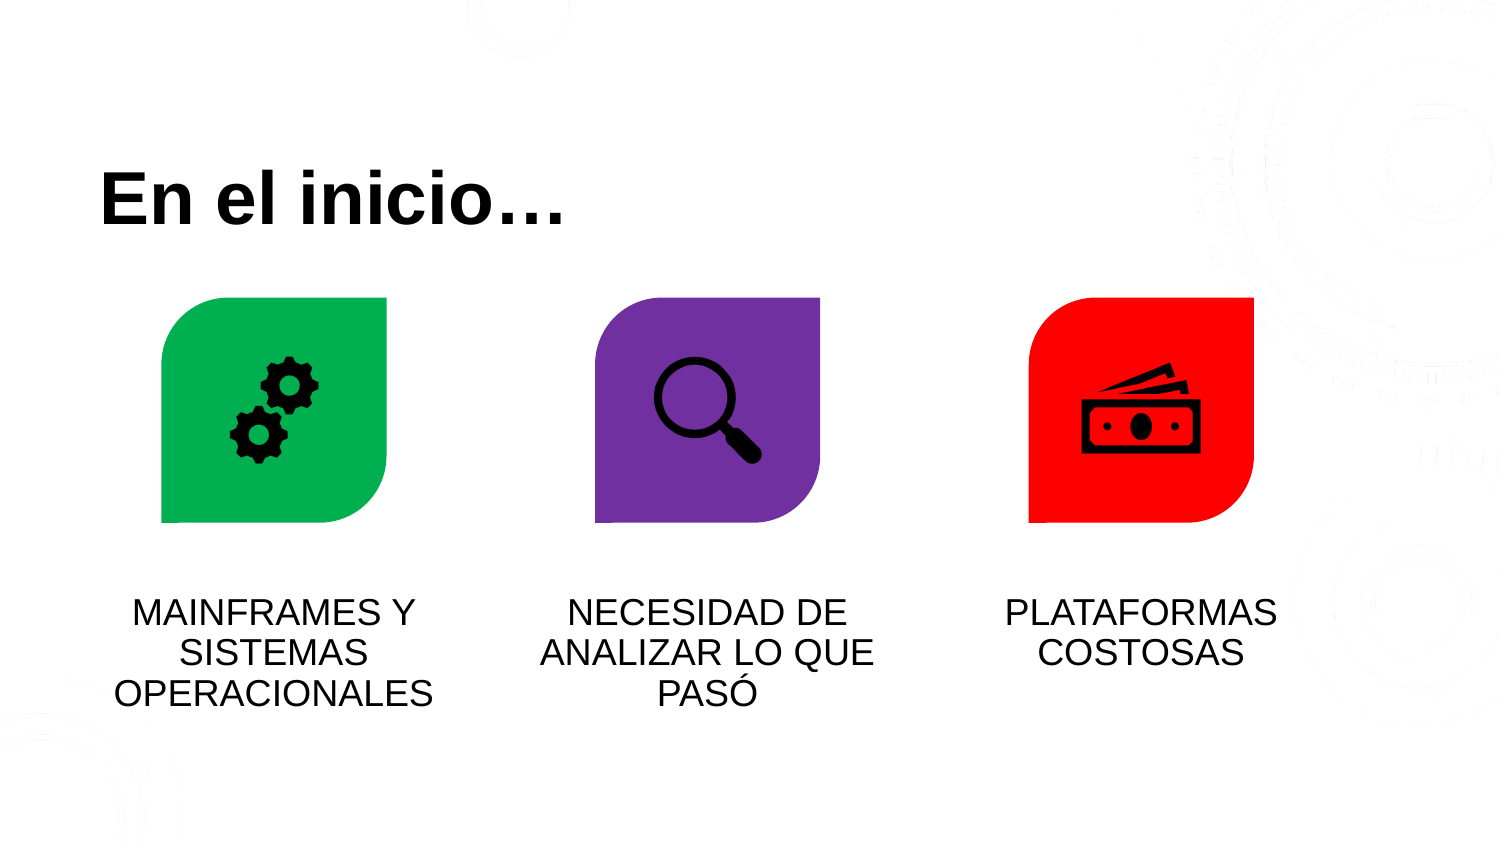

# En el inicio…

MAINFRAMES Y SISTEMAS OPERACIONALES

NECESIDAD DE ANALIZAR LO QUE PASÓ

PLATAFORMAS COSTOSAS